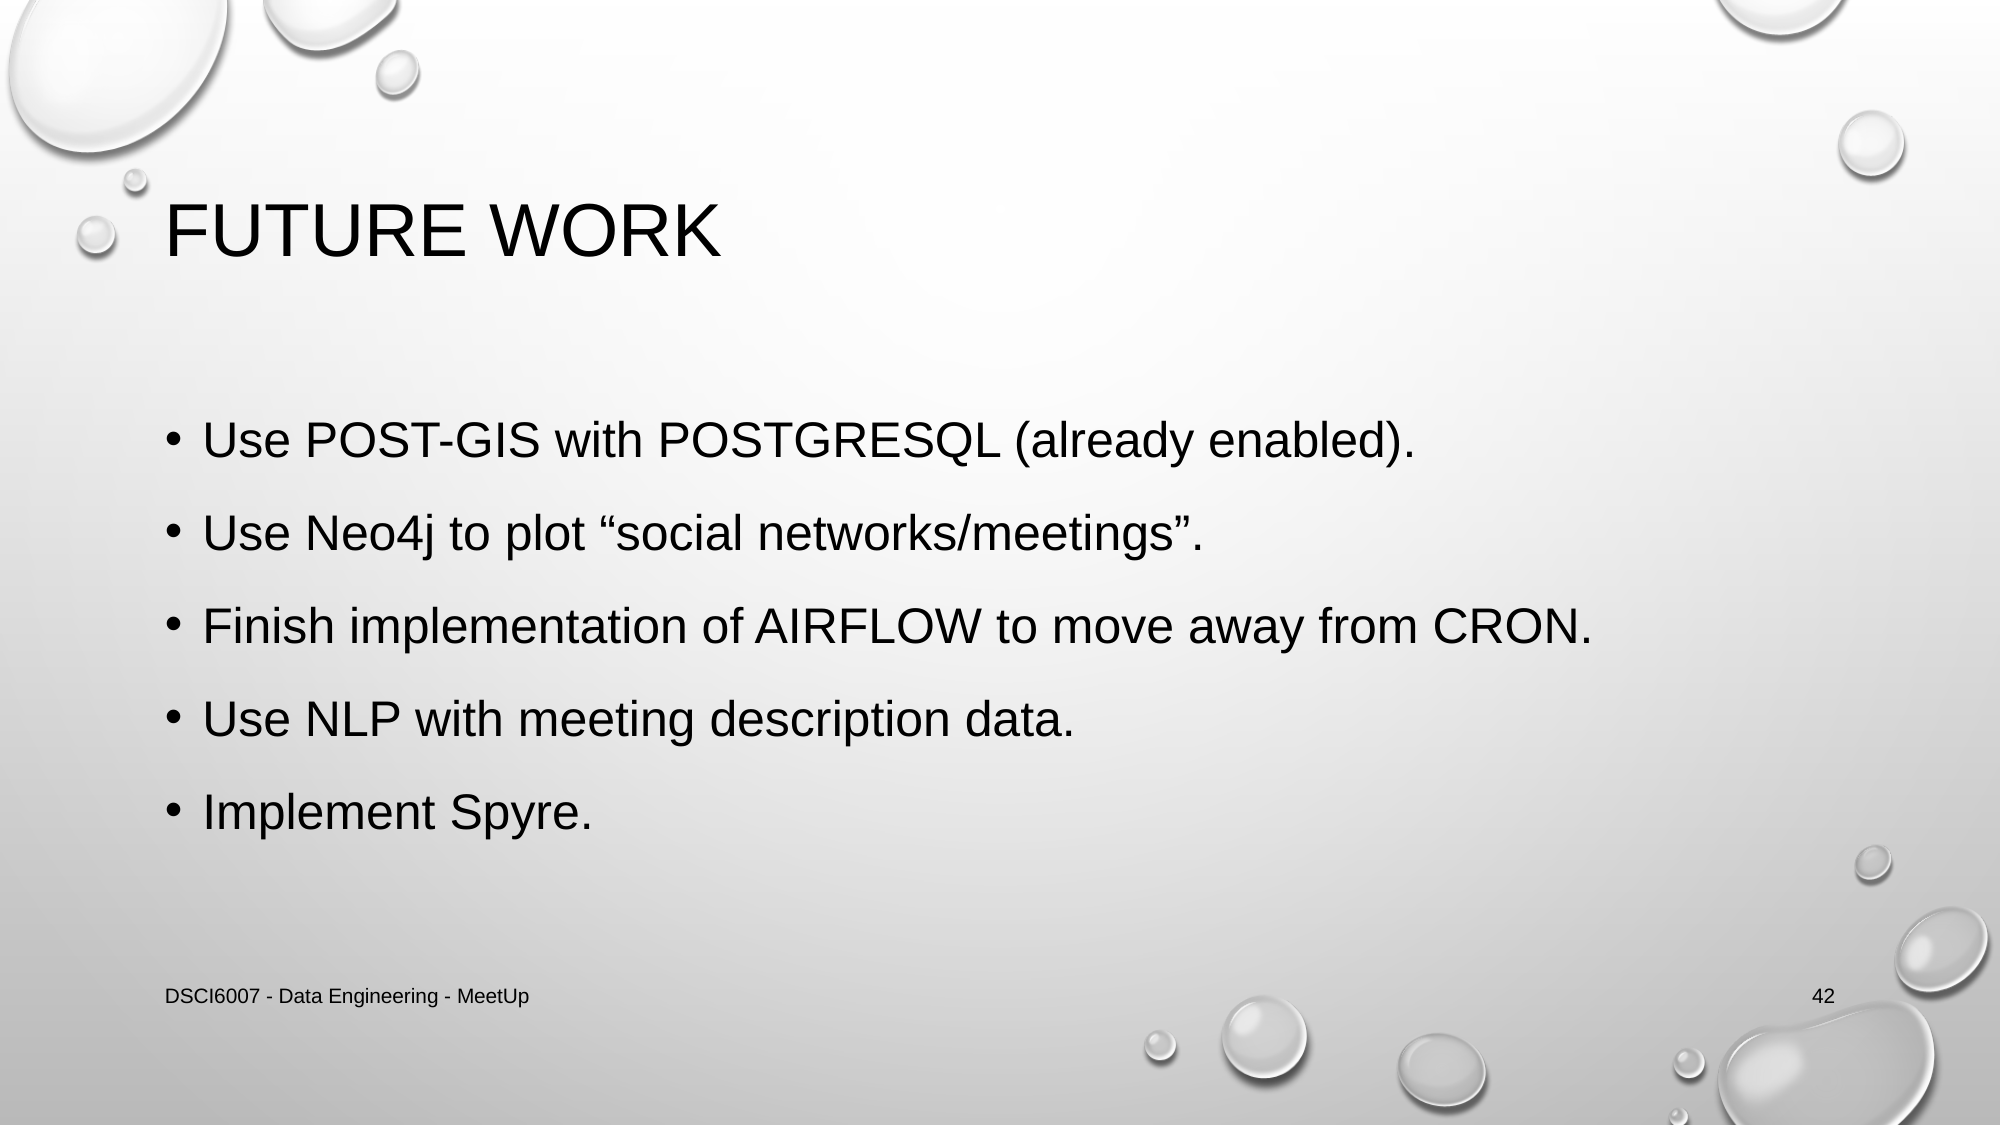

# FUTURE WORK
Use POST-GIS with POSTGRESQL (already enabled).
Use Neo4j to plot “social networks/meetings”.
Finish implementation of AIRFLOW to move away from CRON.
Use NLP with meeting description data.
Implement Spyre.
DSCI6007 - Data Engineering - MeetUp
42